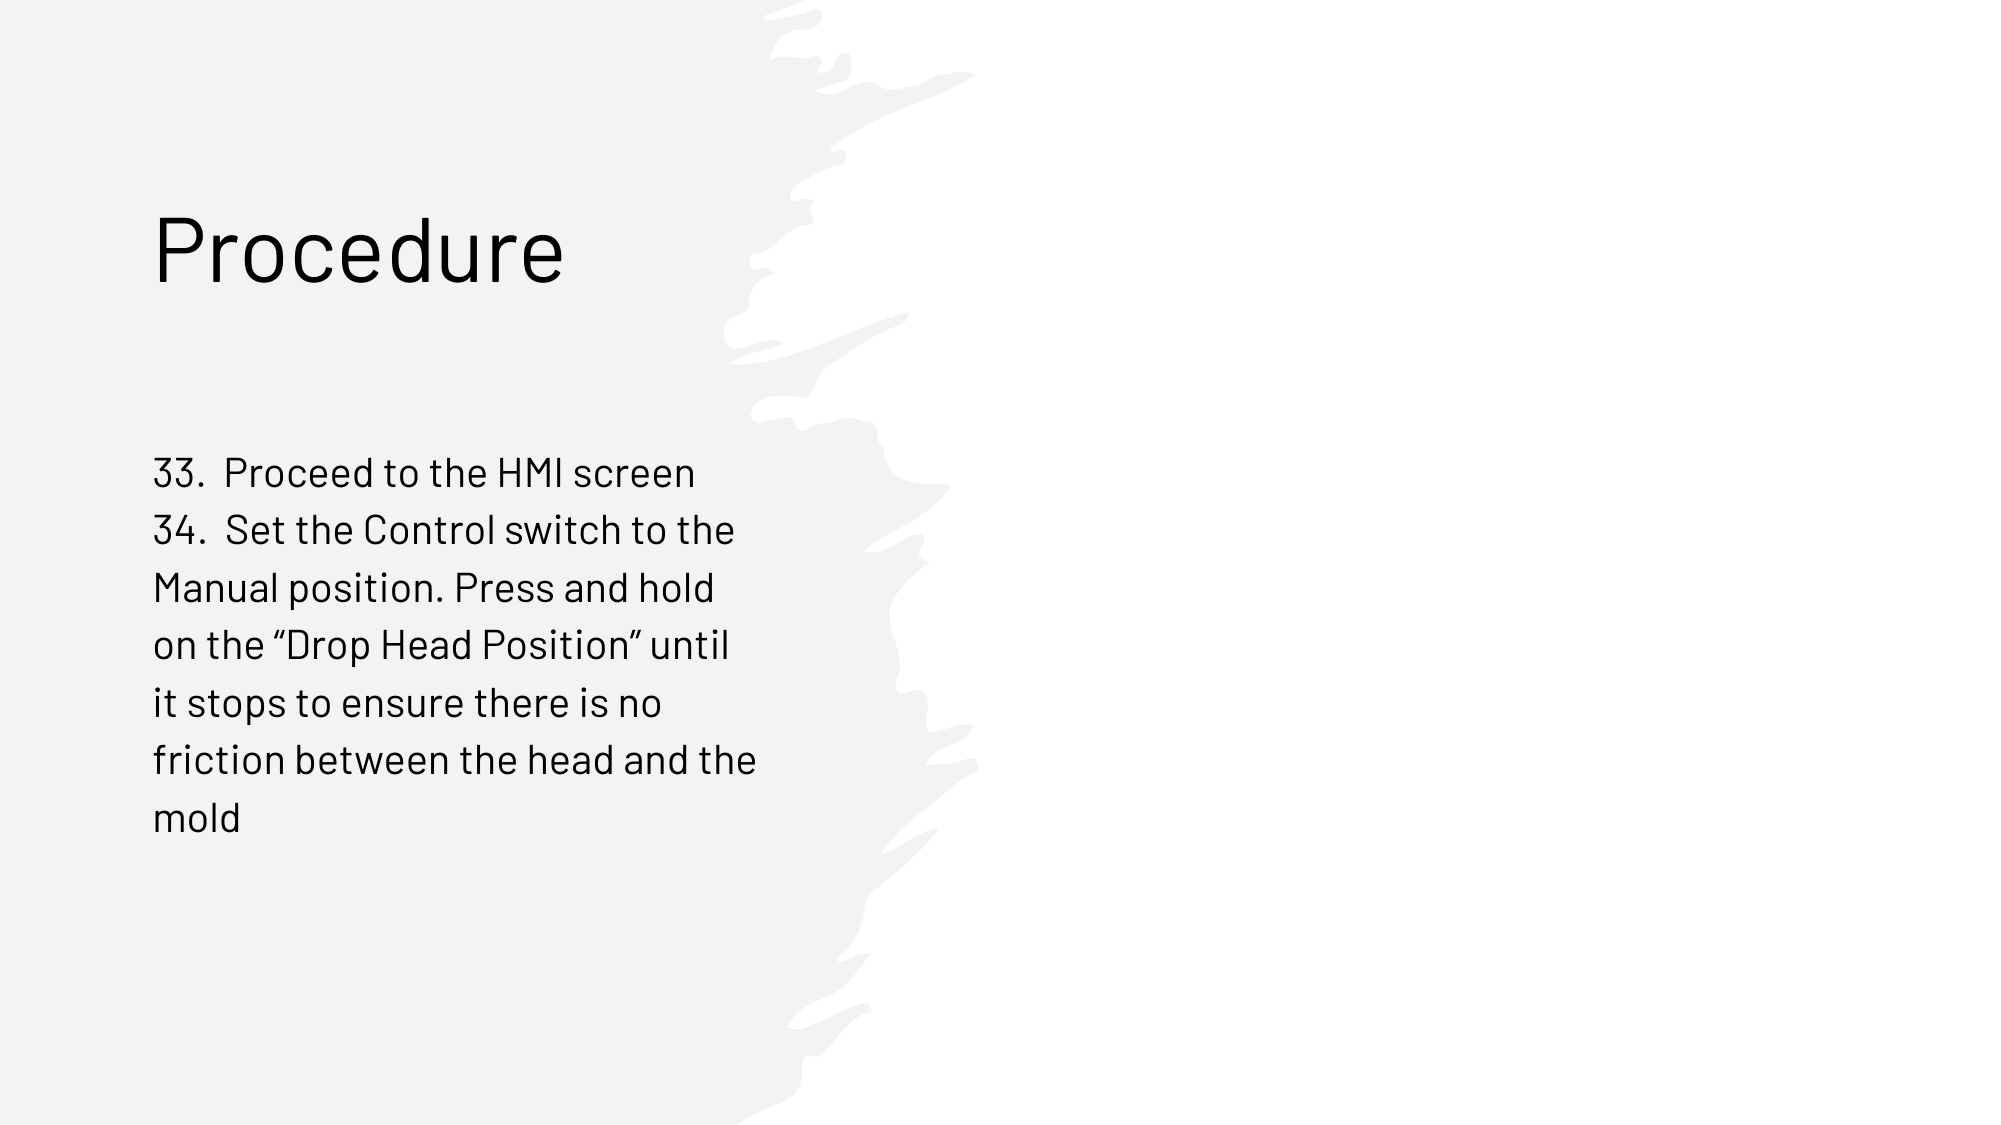

# Procedure
33.  Proceed to the HMI screen
34.  Set the Control switch to the Manual position. Press and hold on the “Drop Head Position” until it stops to ensure there is no friction between the head and the mold